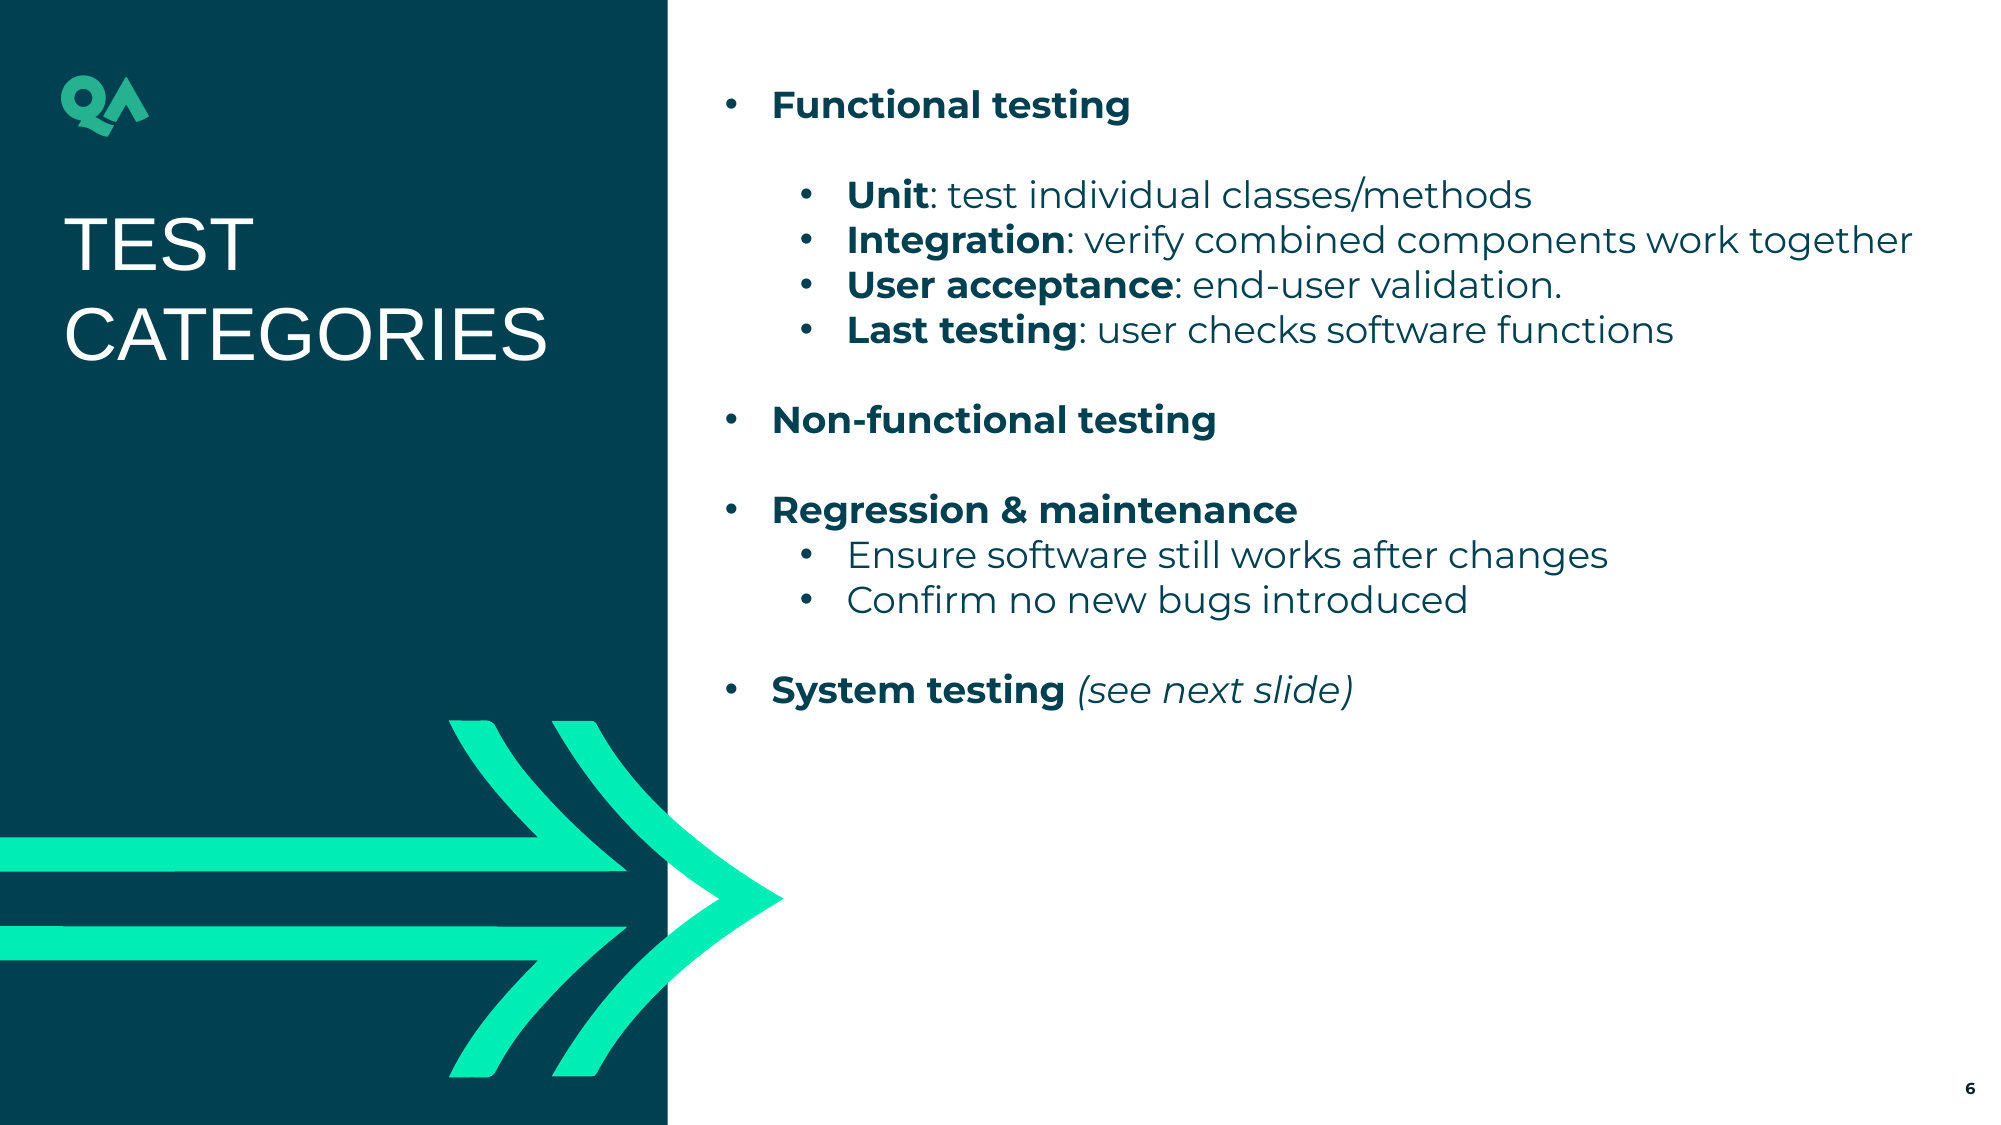

Functional testing

Unit: test individual classes/methods
Integration: verify combined components work together
User acceptance: end-user validation.
Last testing: user checks software functions
Non-functional testing

Regression & maintenance
Ensure software still works after changes
Confirm no new bugs introduced

System testing (see next slide)
TEST CATEGORIES
6